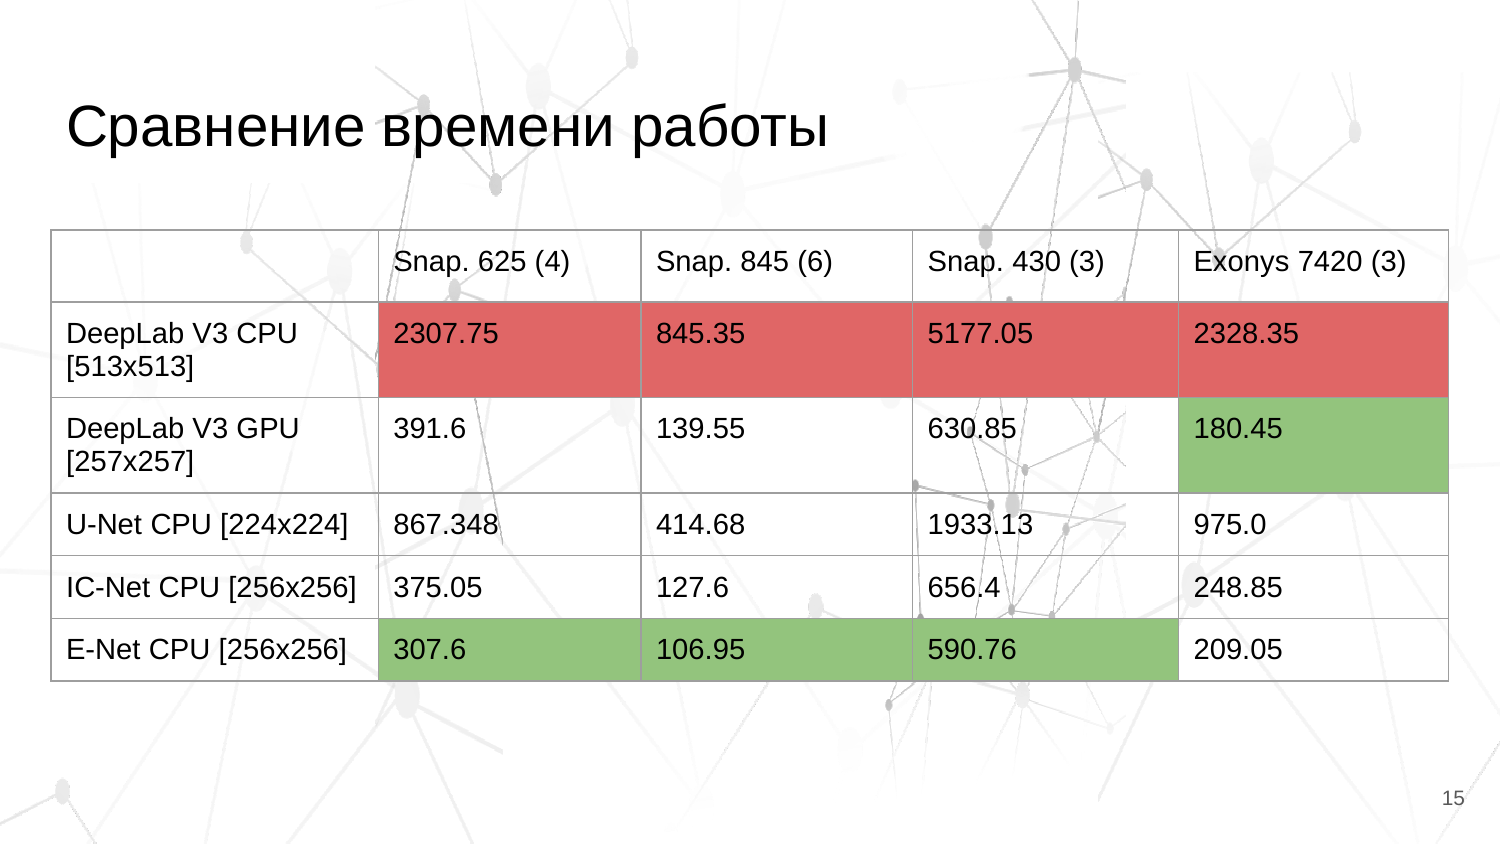

# Сравнение времени работы
|  | Snap. 625 (4) | Snap. 845 (6) | Snap. 430 (3) | Exonys 7420 (3) |
| --- | --- | --- | --- | --- |
| DeepLab V3 CPU [513x513] | 2307.75 | 845.35 | 5177.05 | 2328.35 |
| DeepLab V3 GPU [257x257] | 391.6 | 139.55 | 630.85 | 180.45 |
| U-Net CPU [224x224] | 867.348 | 414.68 | 1933.13 | 975.0 |
| IC-Net CPU [256x256] | 375.05 | 127.6 | 656.4 | 248.85 |
| E-Net CPU [256x256] | 307.6 | 106.95 | 590.76 | 209.05 |
15